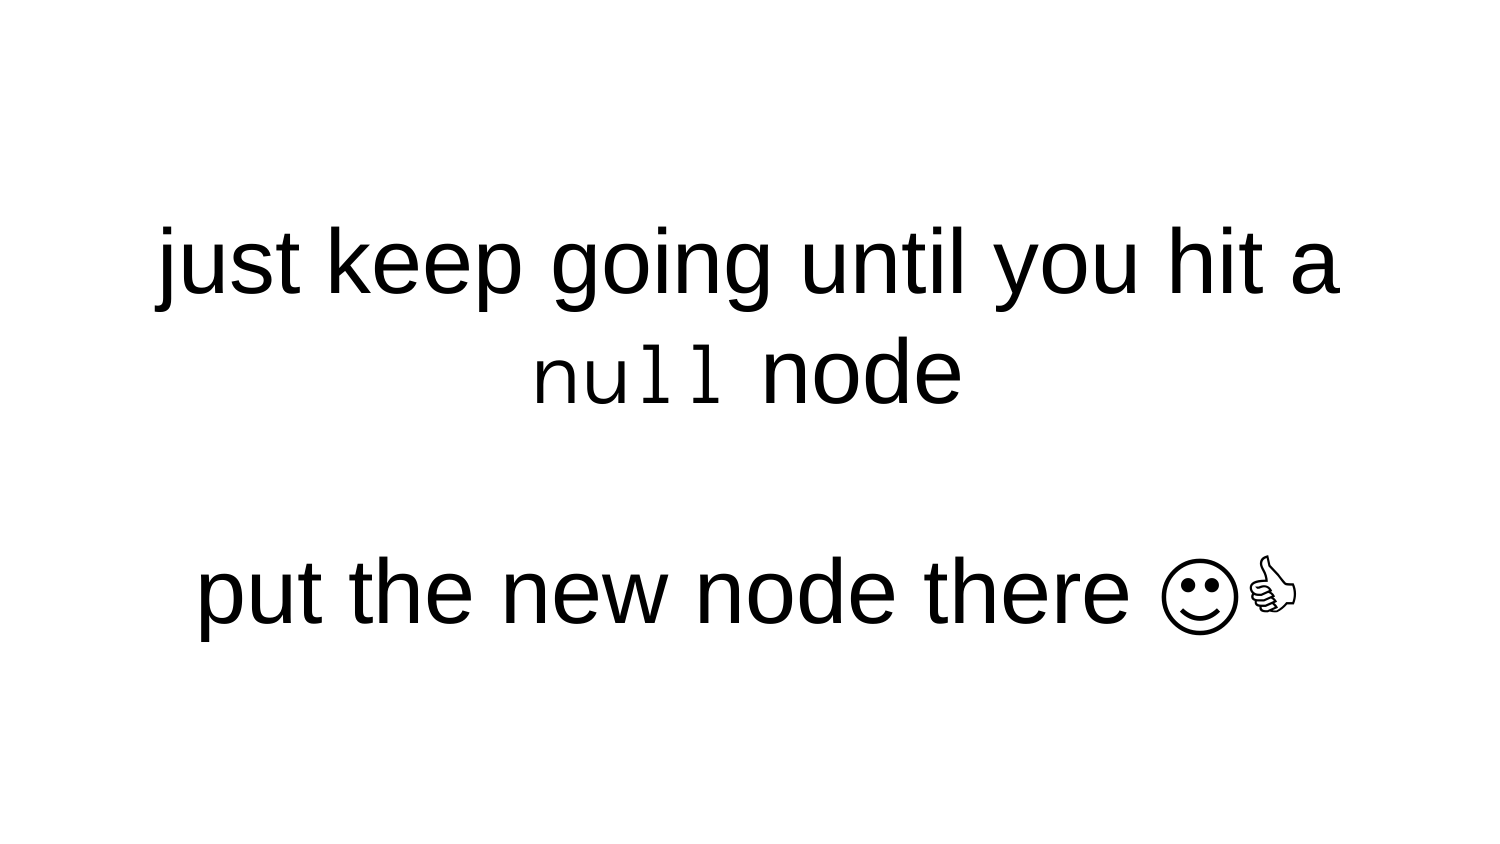

# just keep going until you hit a null node put the new node there 🙂👍